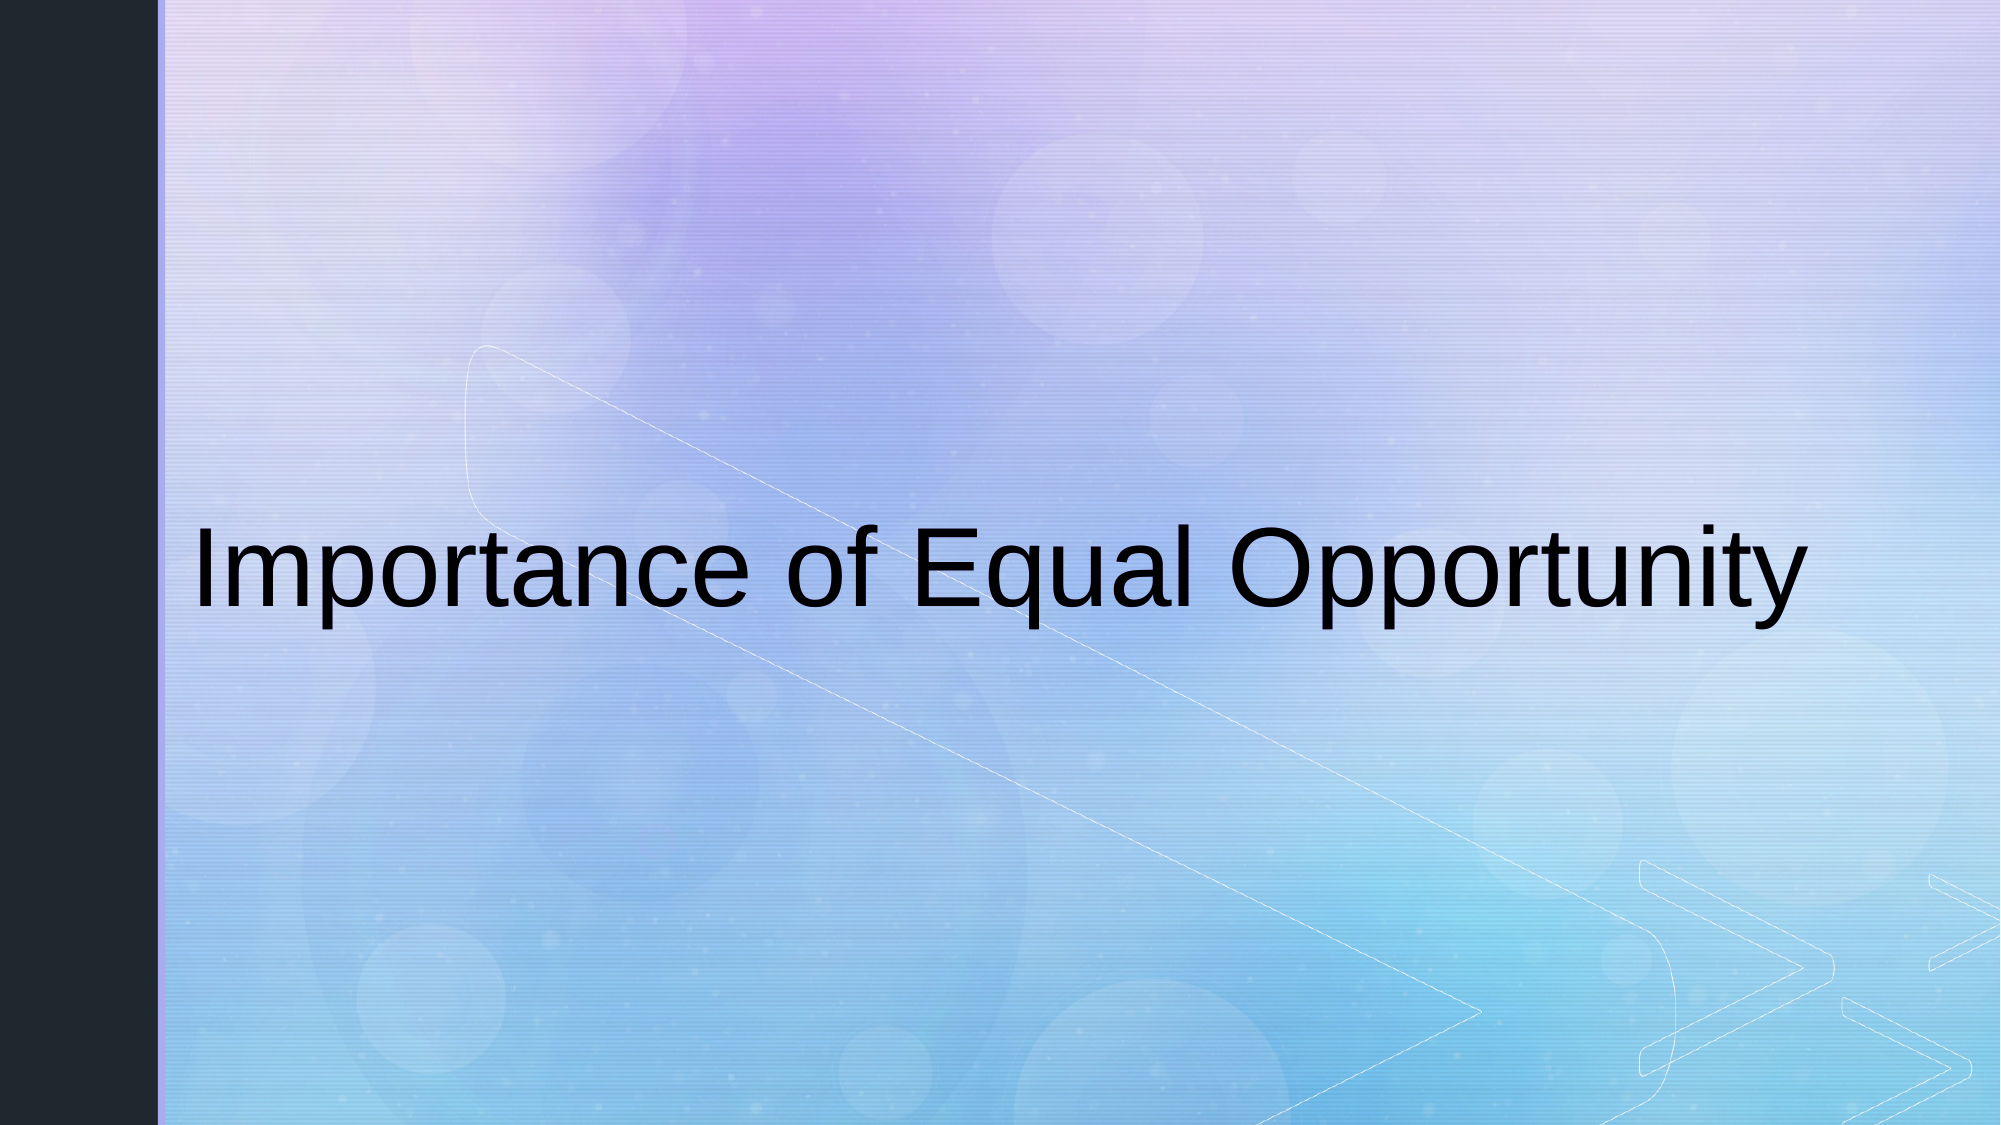

Importance of Equal Opportunity
Importance of Equal Opportunity